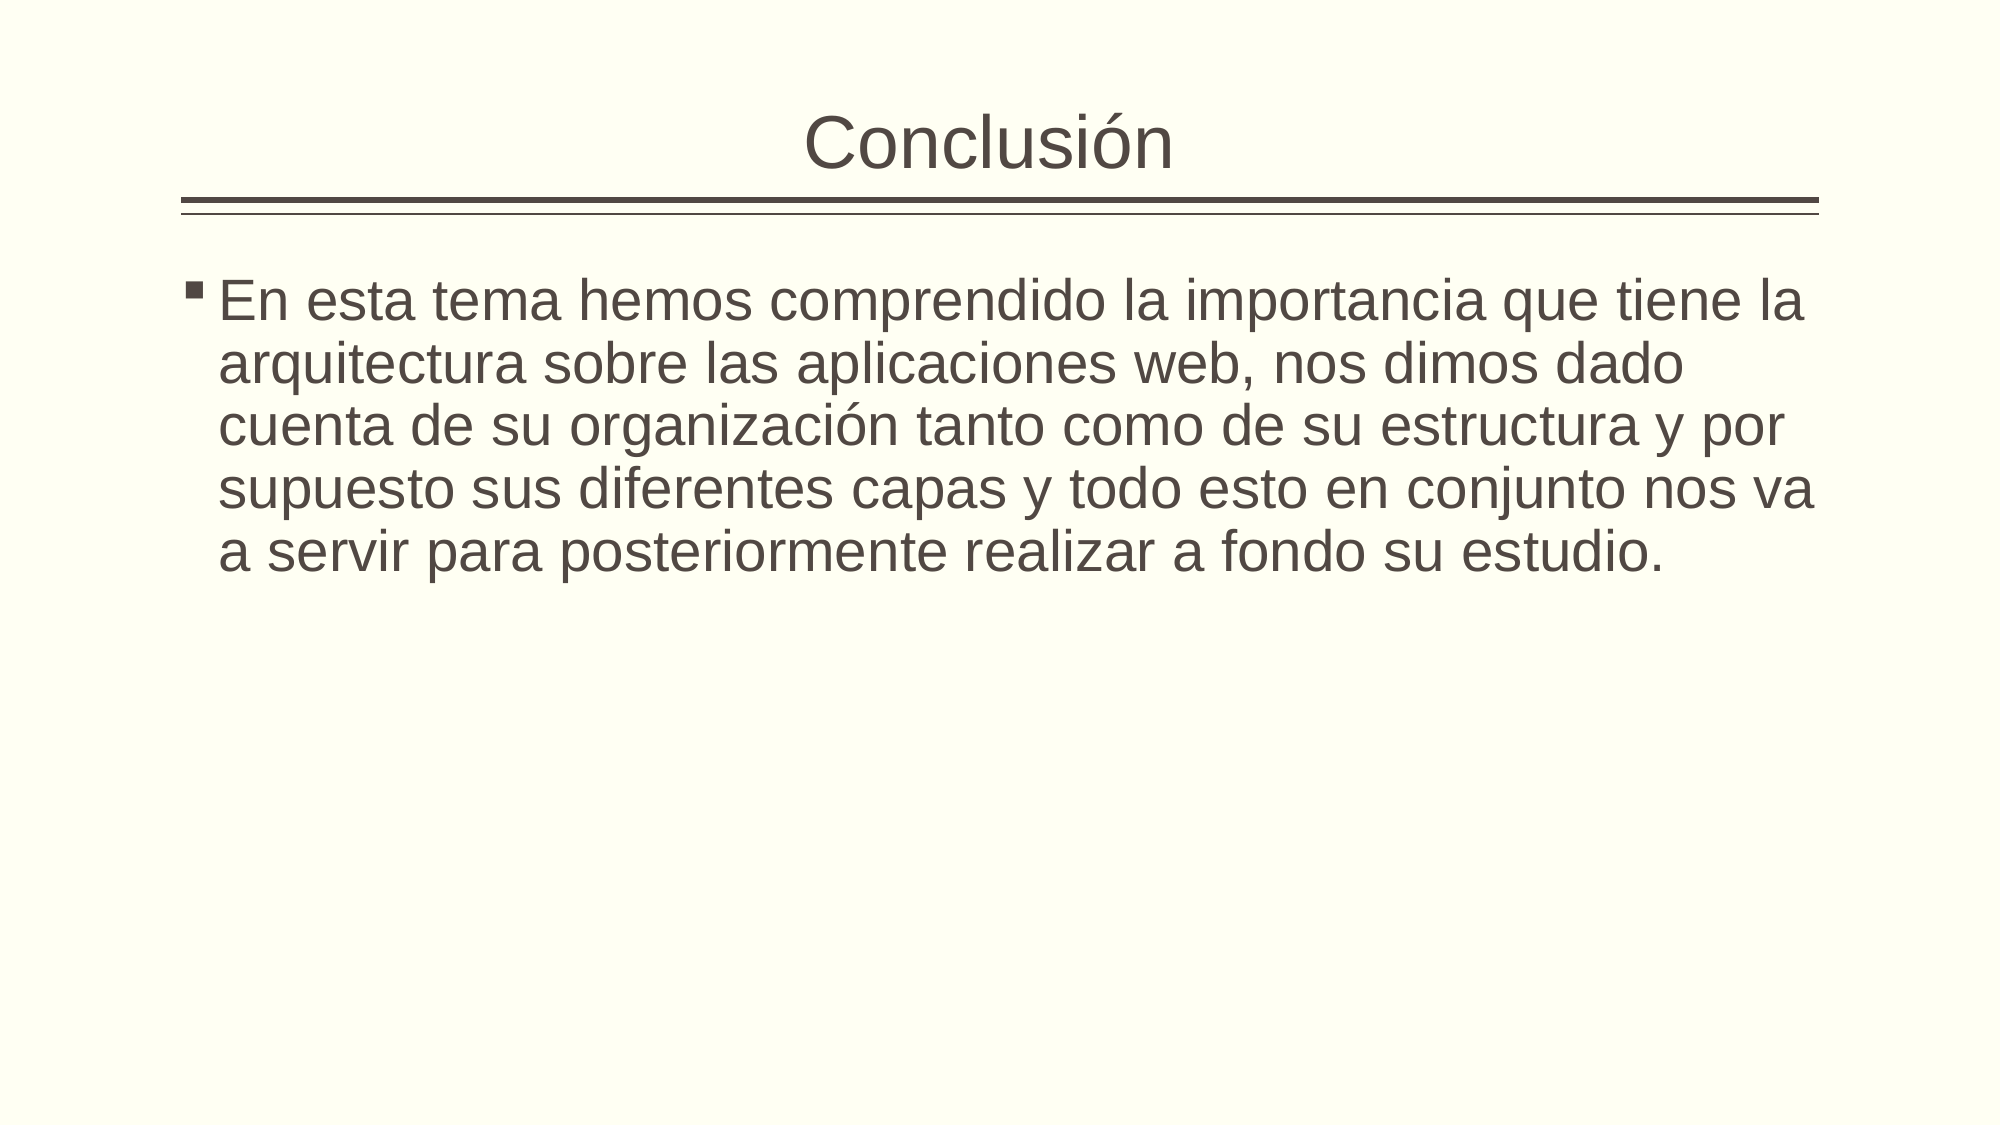

# Conclusión
En esta tema hemos comprendido la importancia que tiene la arquitectura sobre las aplicaciones web, nos dimos dado cuenta de su organización tanto como de su estructura y por supuesto sus diferentes capas y todo esto en conjunto nos va a servir para posteriormente realizar a fondo su estudio.